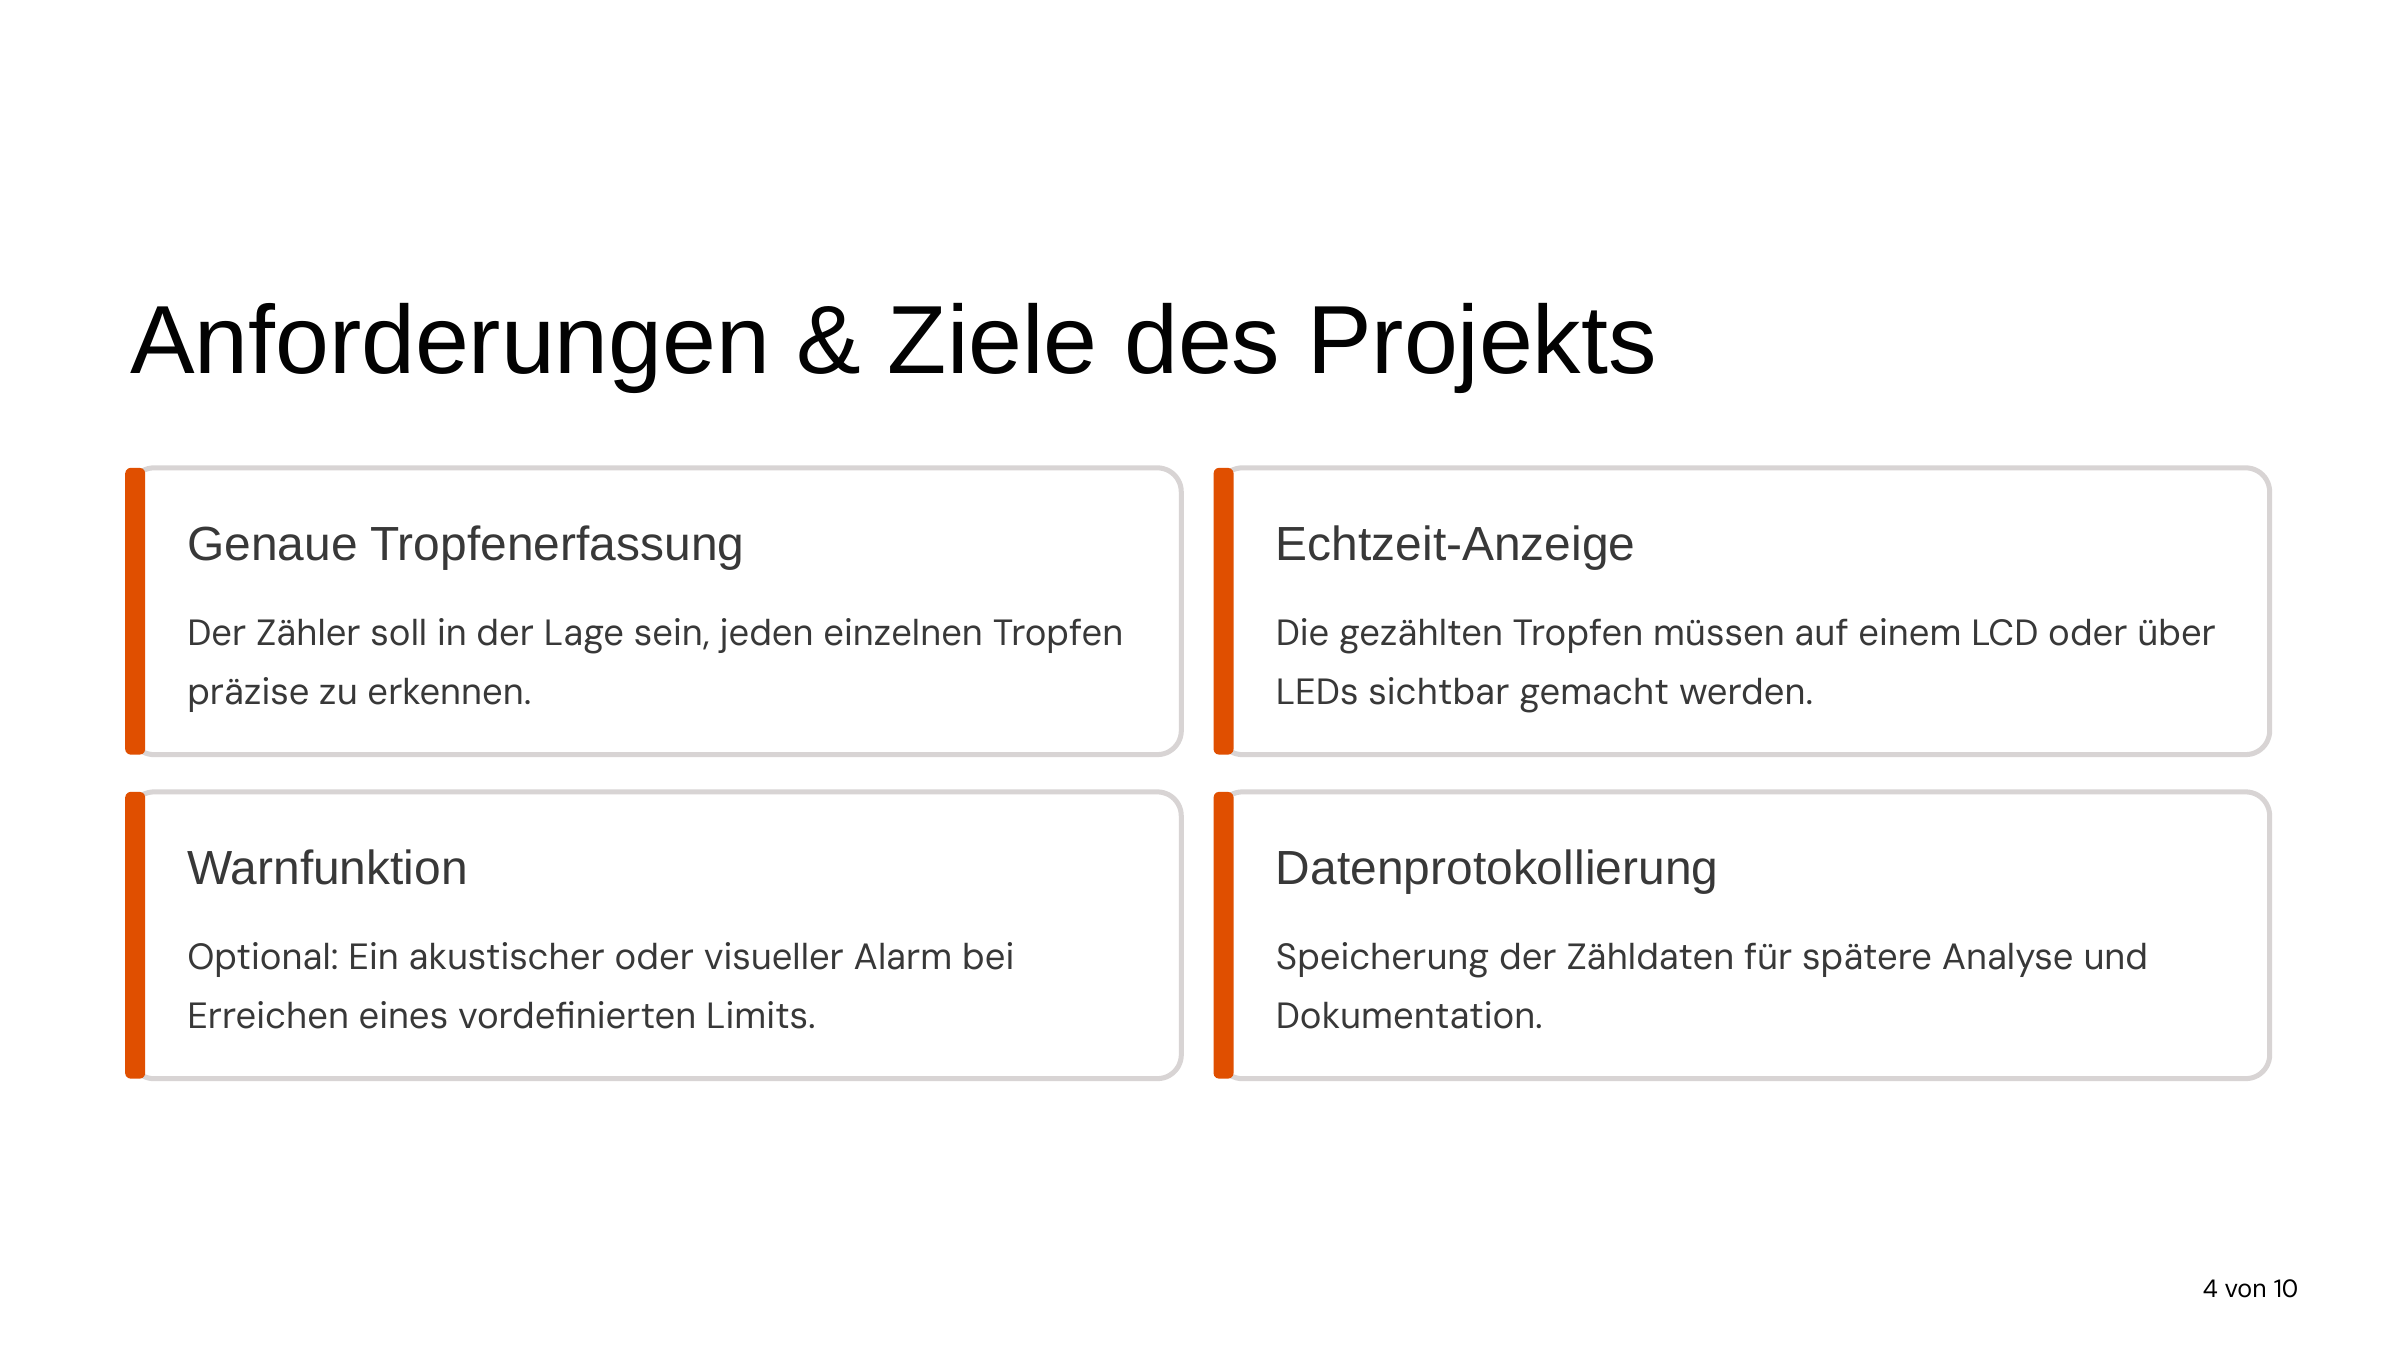

Anforderungen & Ziele des Projekts

Genaue Tropfenerfassung
Echtzeit-Anzeige
Der Zähler soll in der Lage sein, jeden einzelnen Tropfen präzise zu erkennen.
Die gezählten Tropfen müssen auf einem LCD oder über LEDs sichtbar gemacht werden.

Warnfunktion
Datenprotokollierung
Optional: Ein akustischer oder visueller Alarm bei Erreichen eines vordefinierten Limits.
Speicherung der Zähldaten für spätere Analyse und Dokumentation.

4 von 10